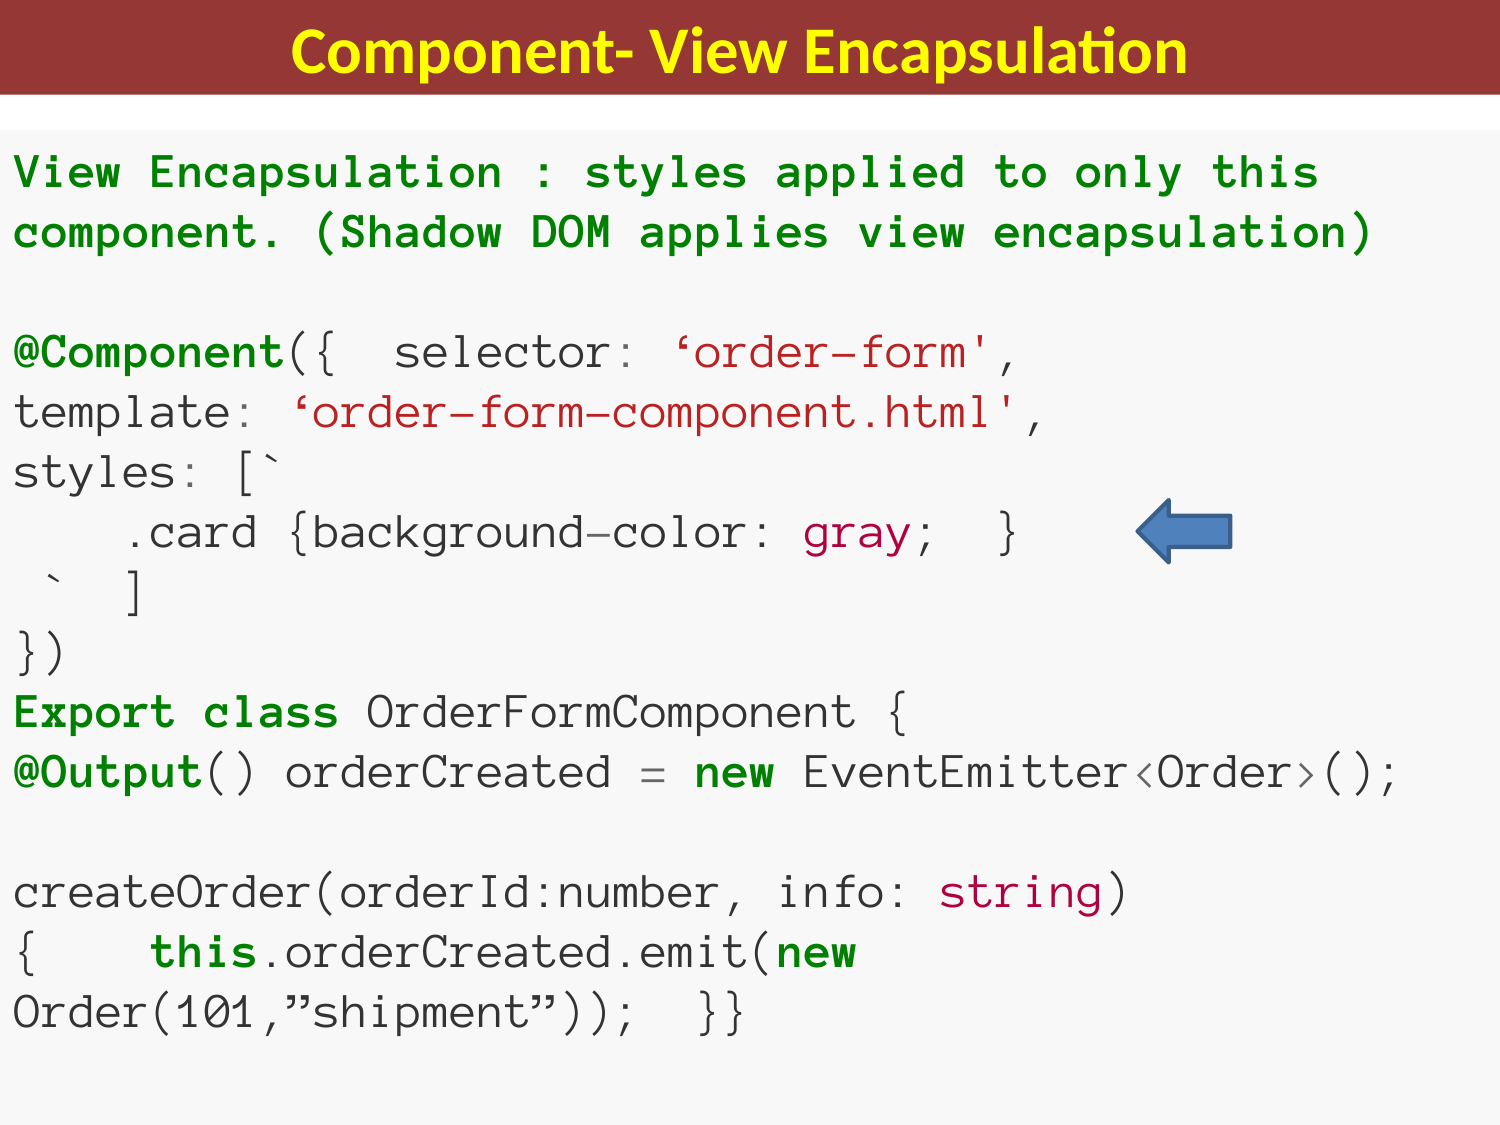

Component- View Encapsulation
View Encapsulation : styles applied to only this component. (Shadow DOM applies view encapsulation)

@Component({  selector: ‘order-form',
template: ‘order-form-component.html',
styles: [`
    .card {background-color: gray;  }
 `  ]
})
Export class OrderFormComponent {
@Output() orderCreated = new EventEmitter<Order>();

createOrder(orderId:number, info: string) {    this.orderCreated.emit(new Order(101,”shipment”));  }}